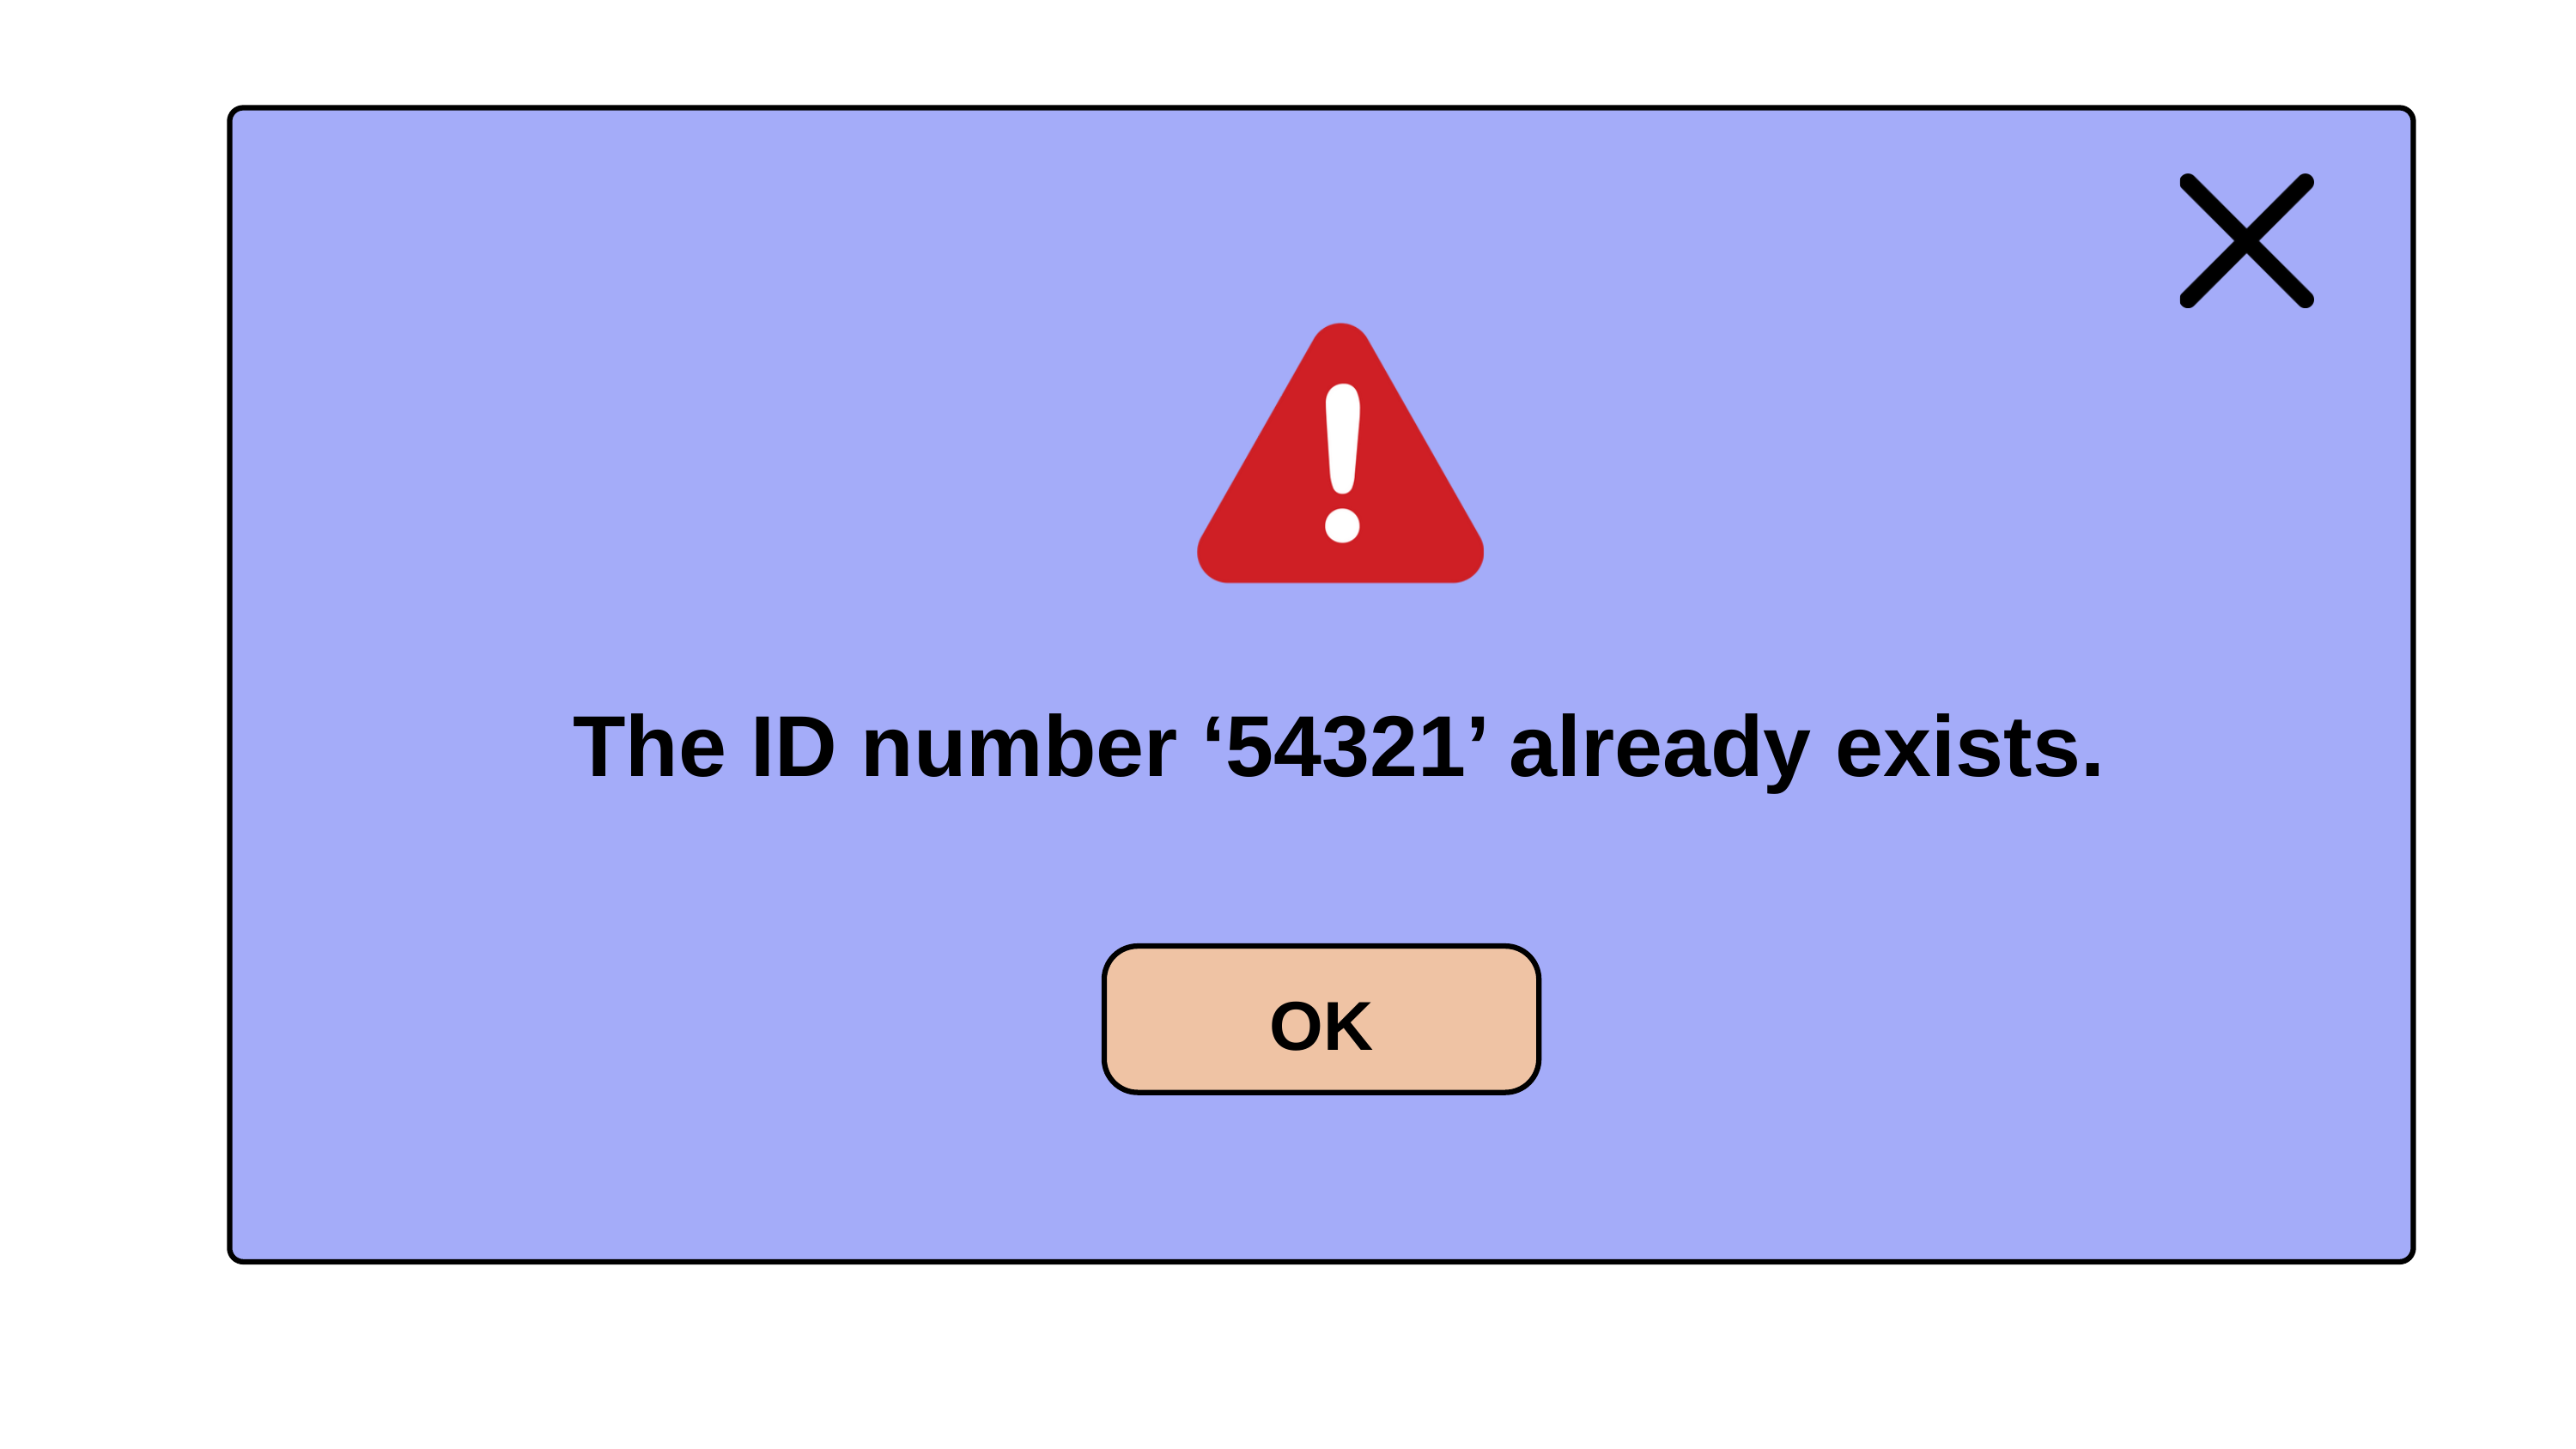

The ID number ‘54321’ already exists.

OK